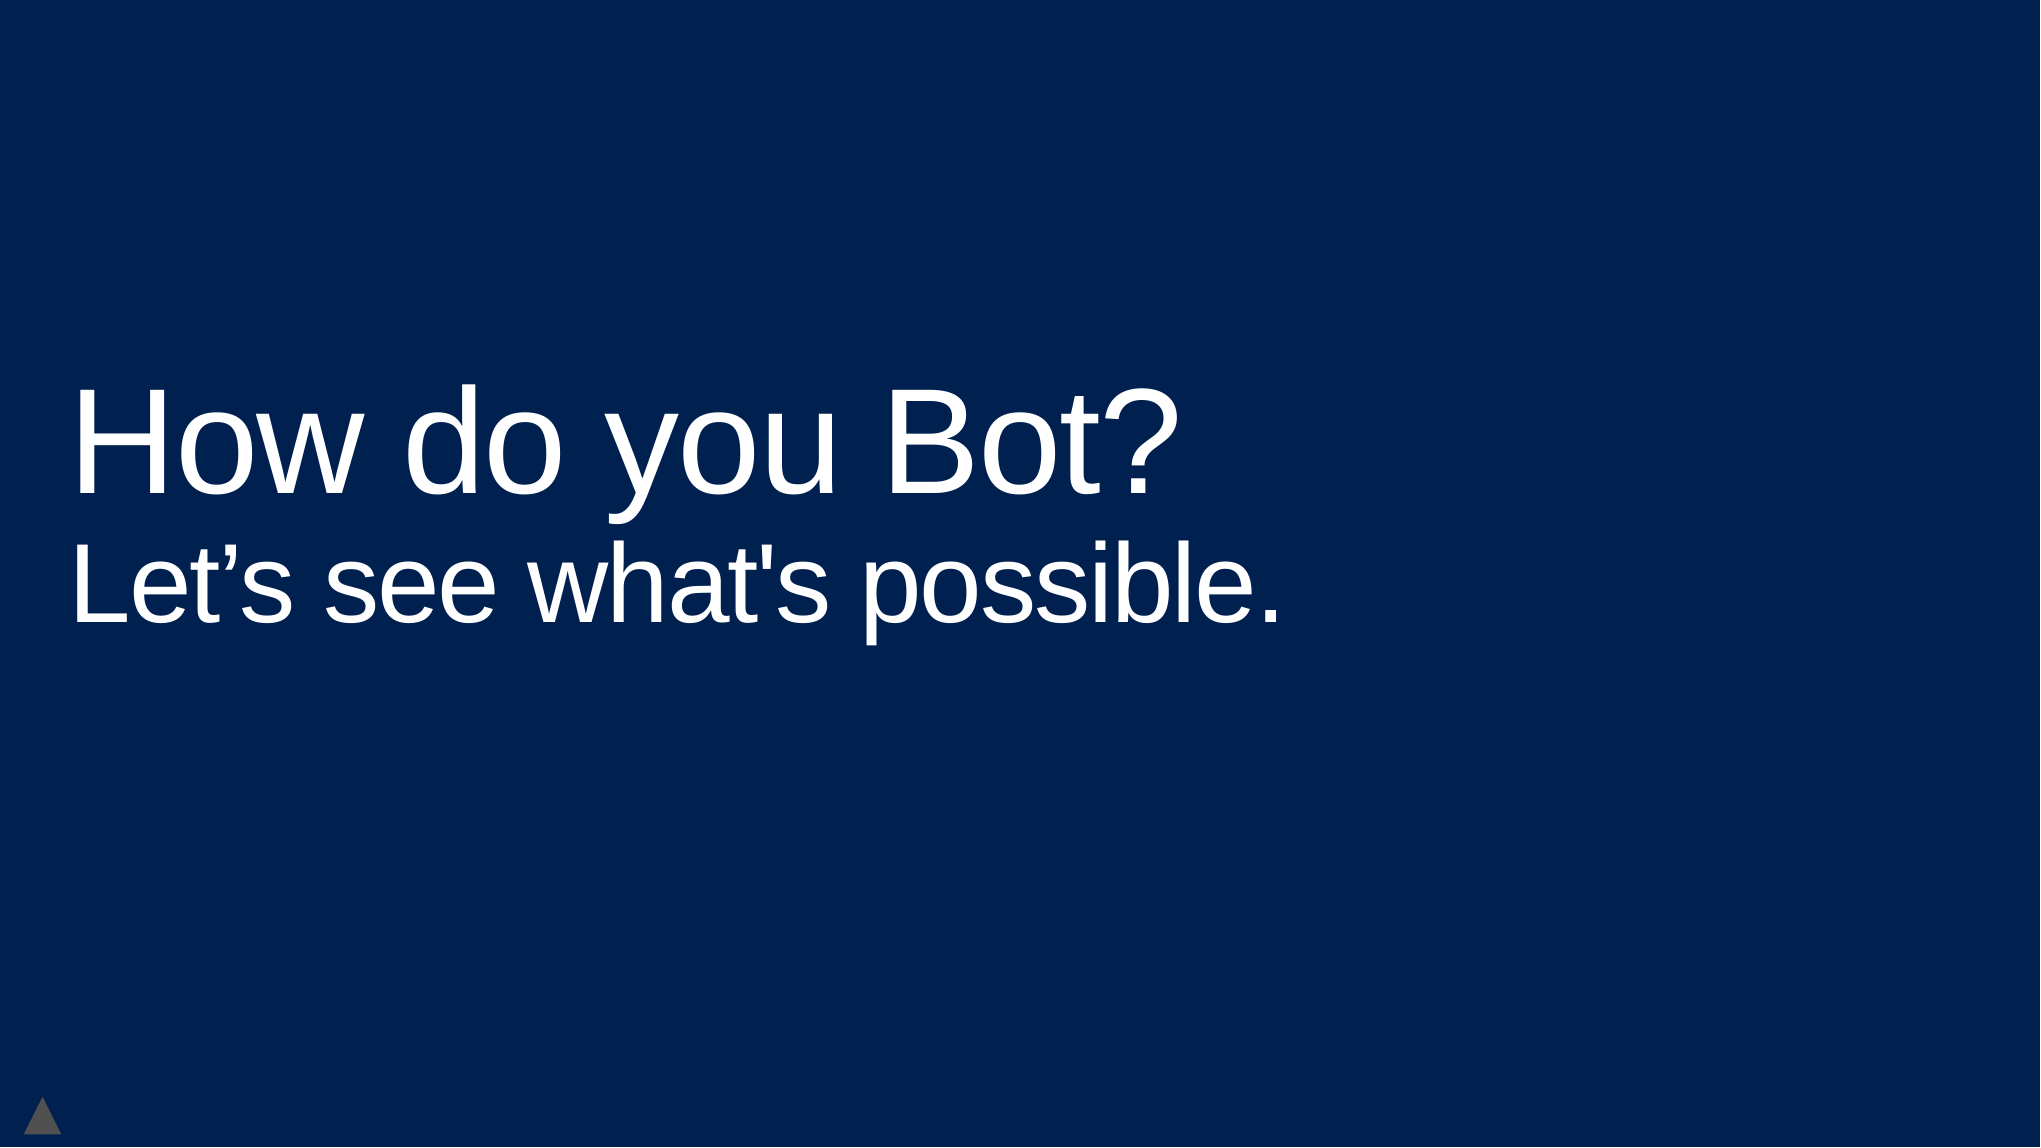

# How do you Bot? Let’s see what's possible.